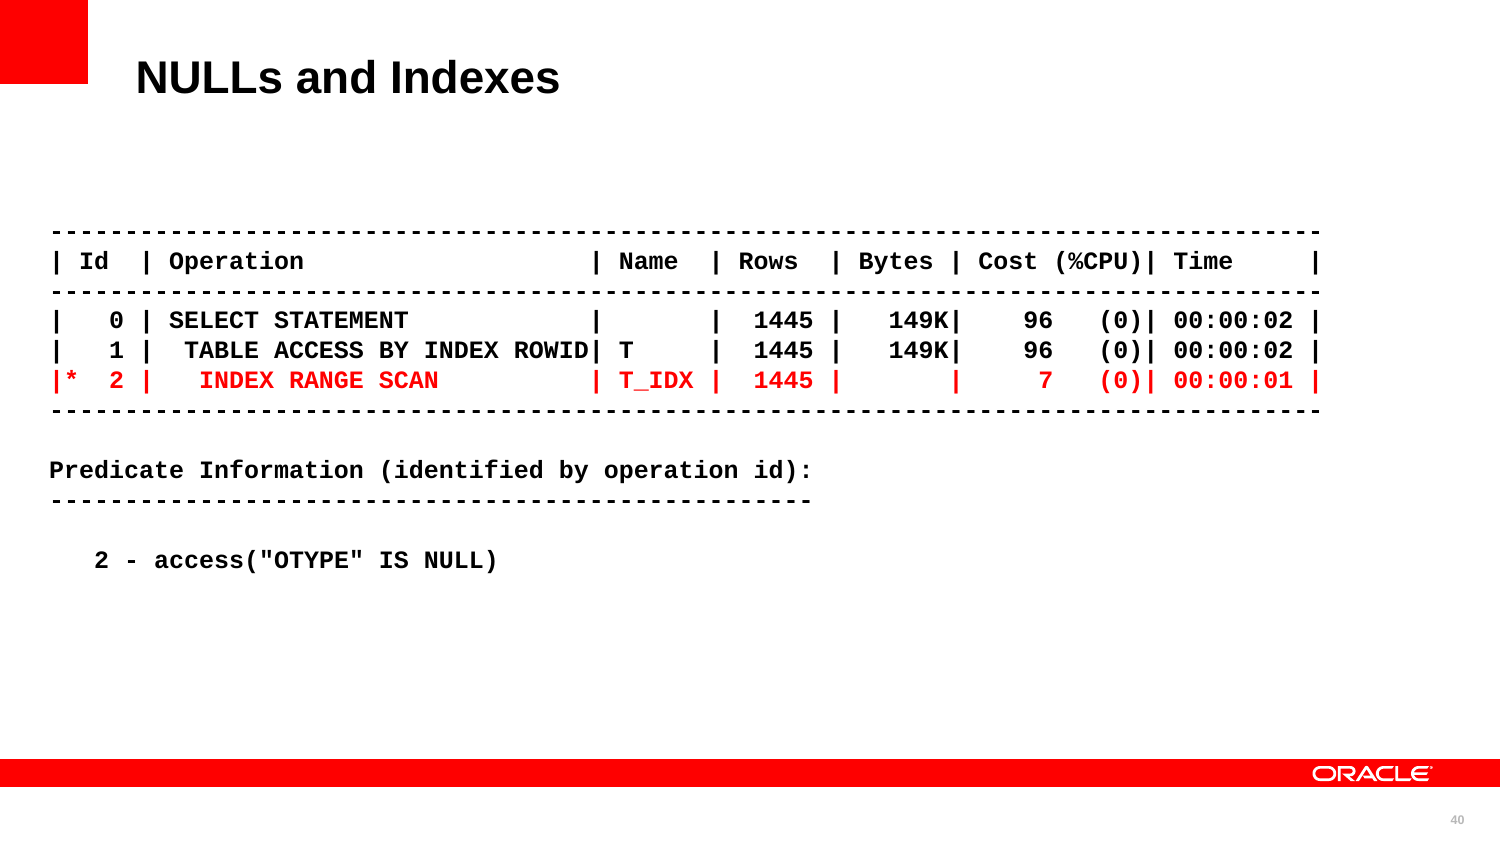

NULLs and Indexes
-------------------------------------------------------------------------------------
| Id  | Operation                   | Name  | Rows  | Bytes | Cost (%CPU)| Time     |
-------------------------------------------------------------------------------------
|   0 | SELECT STATEMENT            |       |  1445 |   149K|    96   (0)| 00:00:02 |
|   1 |  TABLE ACCESS BY INDEX ROWID| T     |  1445 |   149K|    96   (0)| 00:00:02 |
|*  2 |   INDEX RANGE SCAN          | T_IDX |  1445 |       |     7   (0)| 00:00:01 |
-------------------------------------------------------------------------------------

Predicate Information (identified by operation id):
---------------------------------------------------

   2 - access("OTYPE" IS NULL)